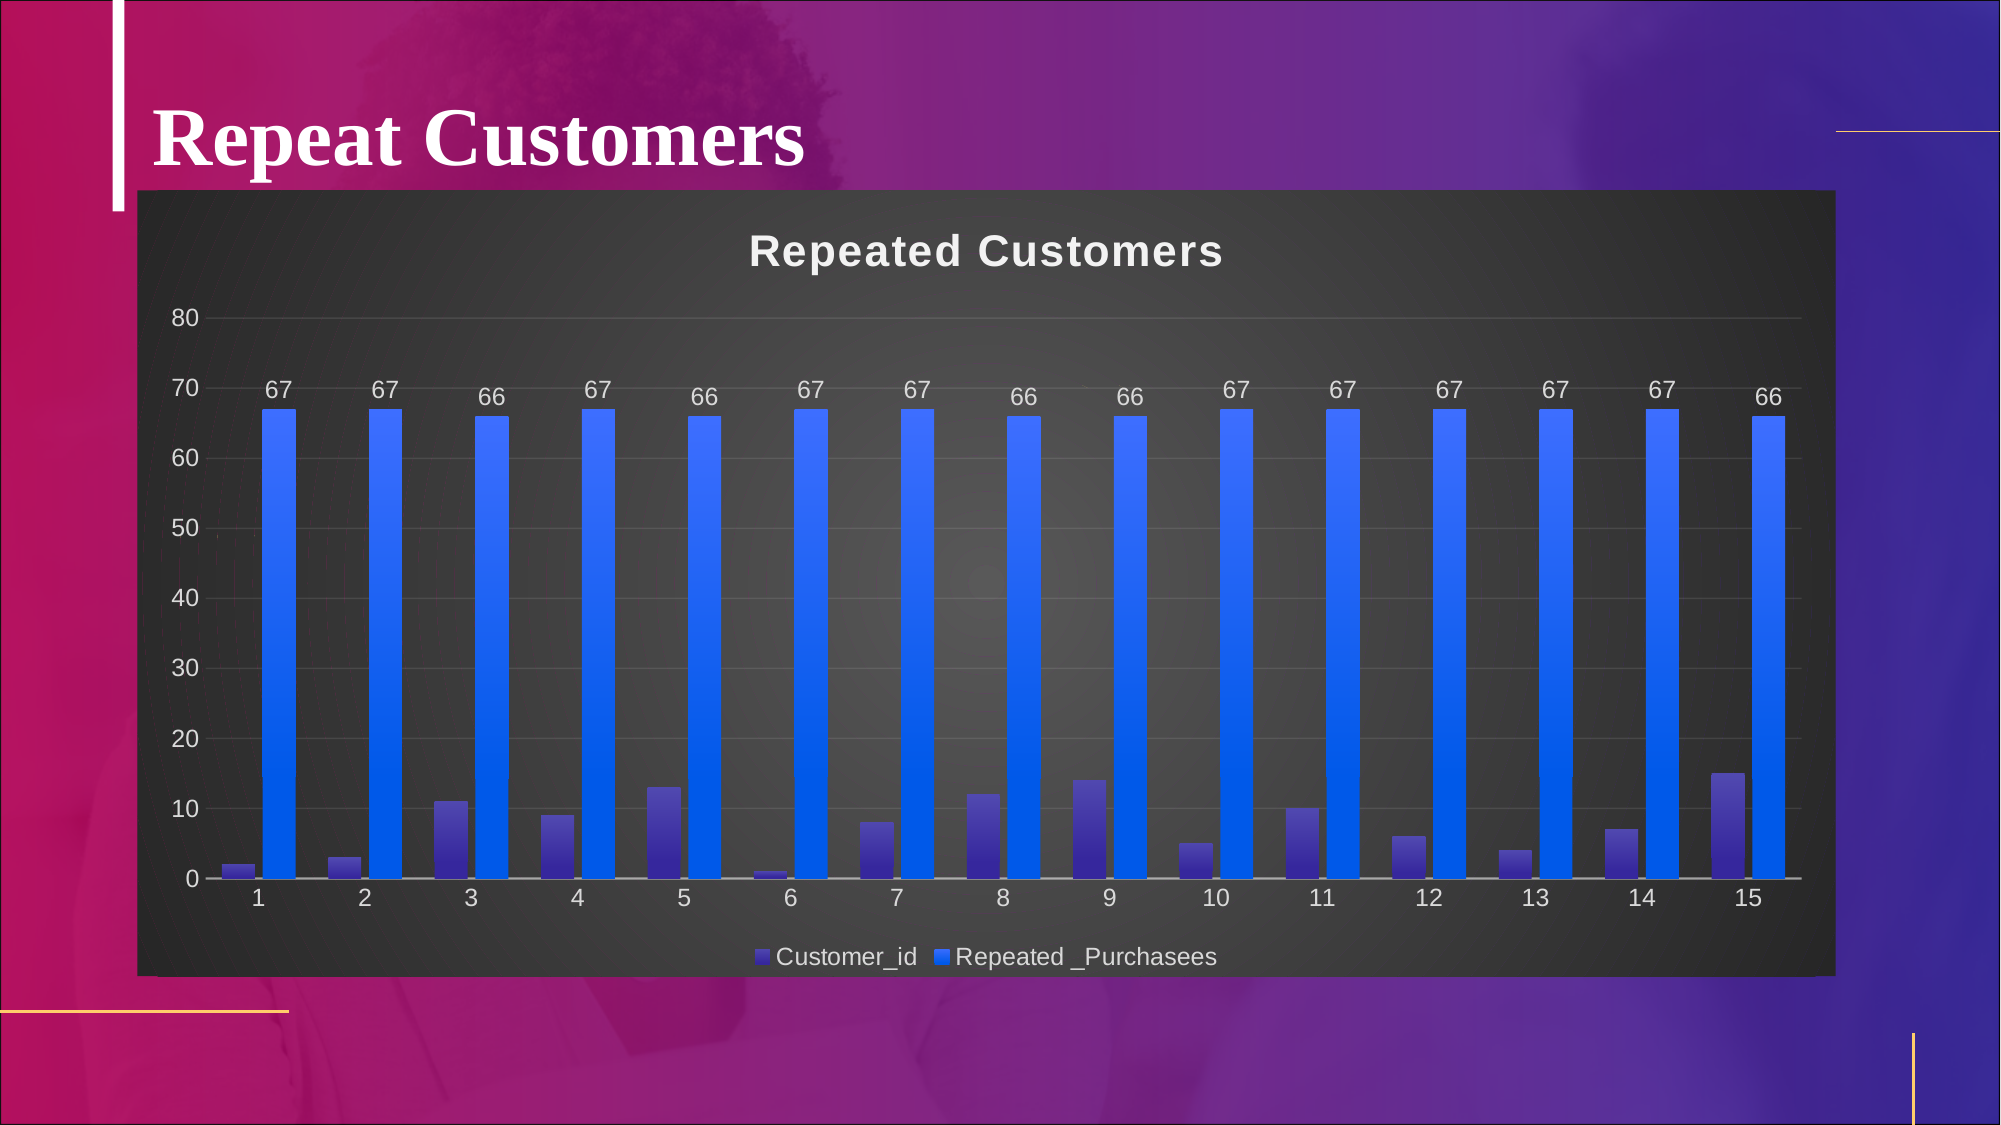

# Repeat Customers

### Chart: Repeated Customers

| Category | Customer_id | Repeated _Purchasees |
|---|---|---|